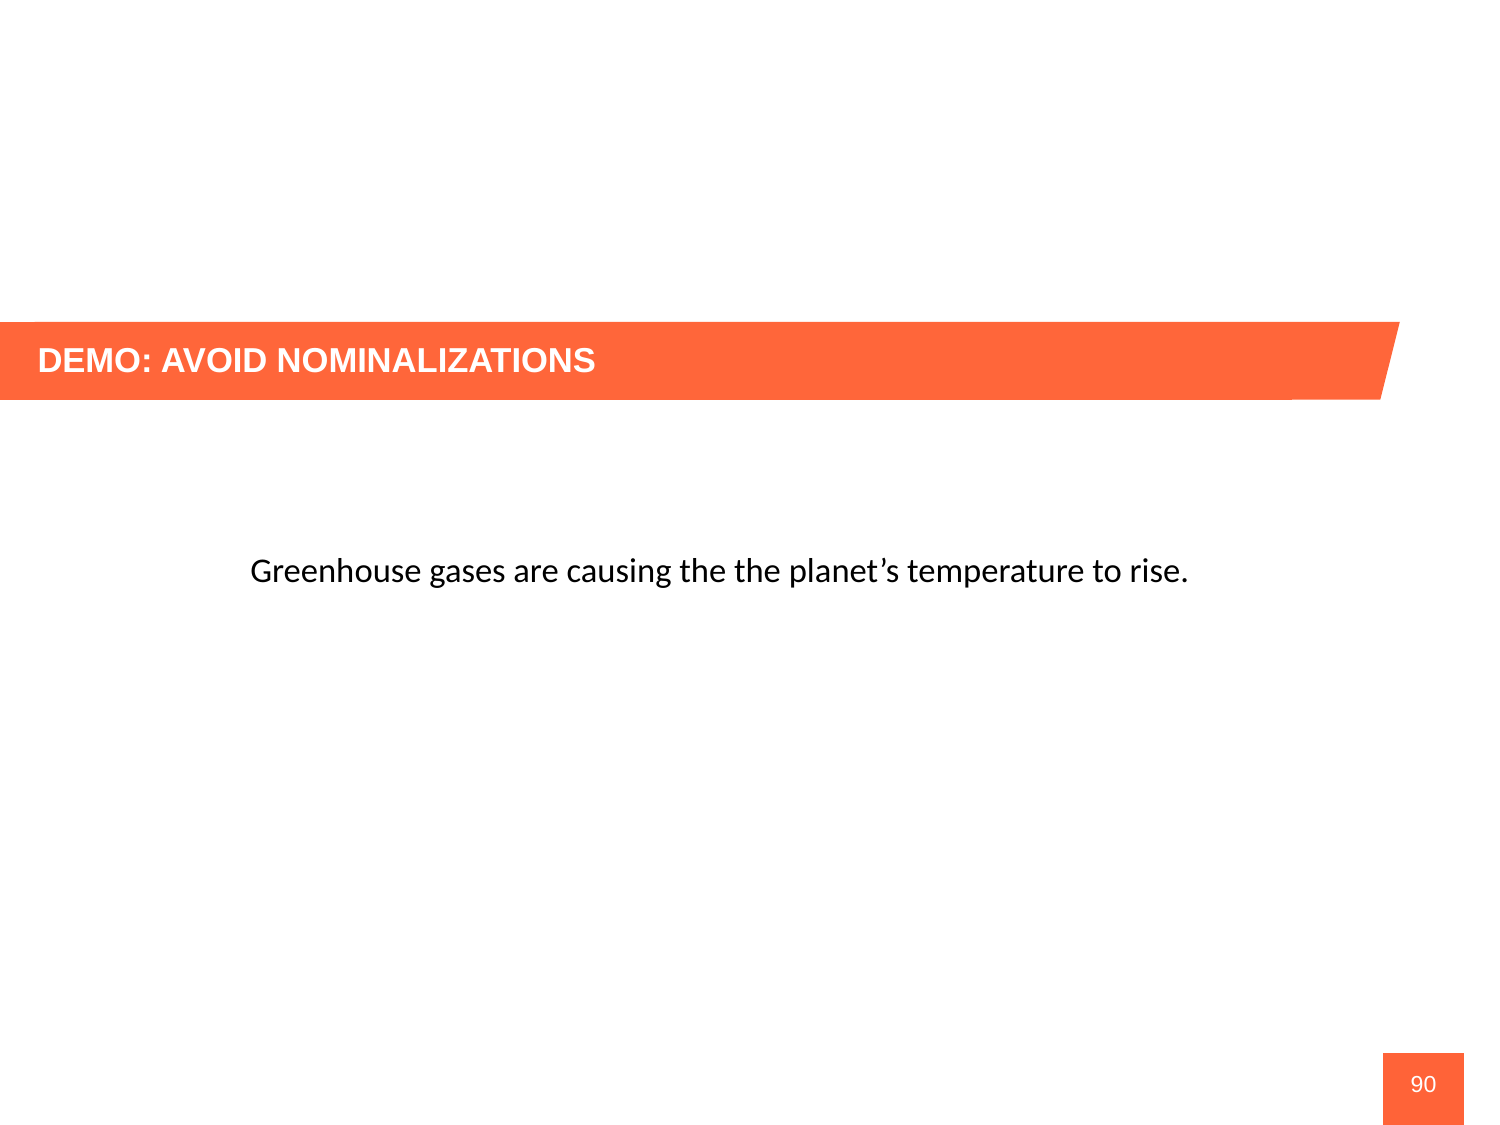

DEMO: AVOID NOMINALIZATIONS
Greenhouse gases are causing the the planet’s temperature to rise.